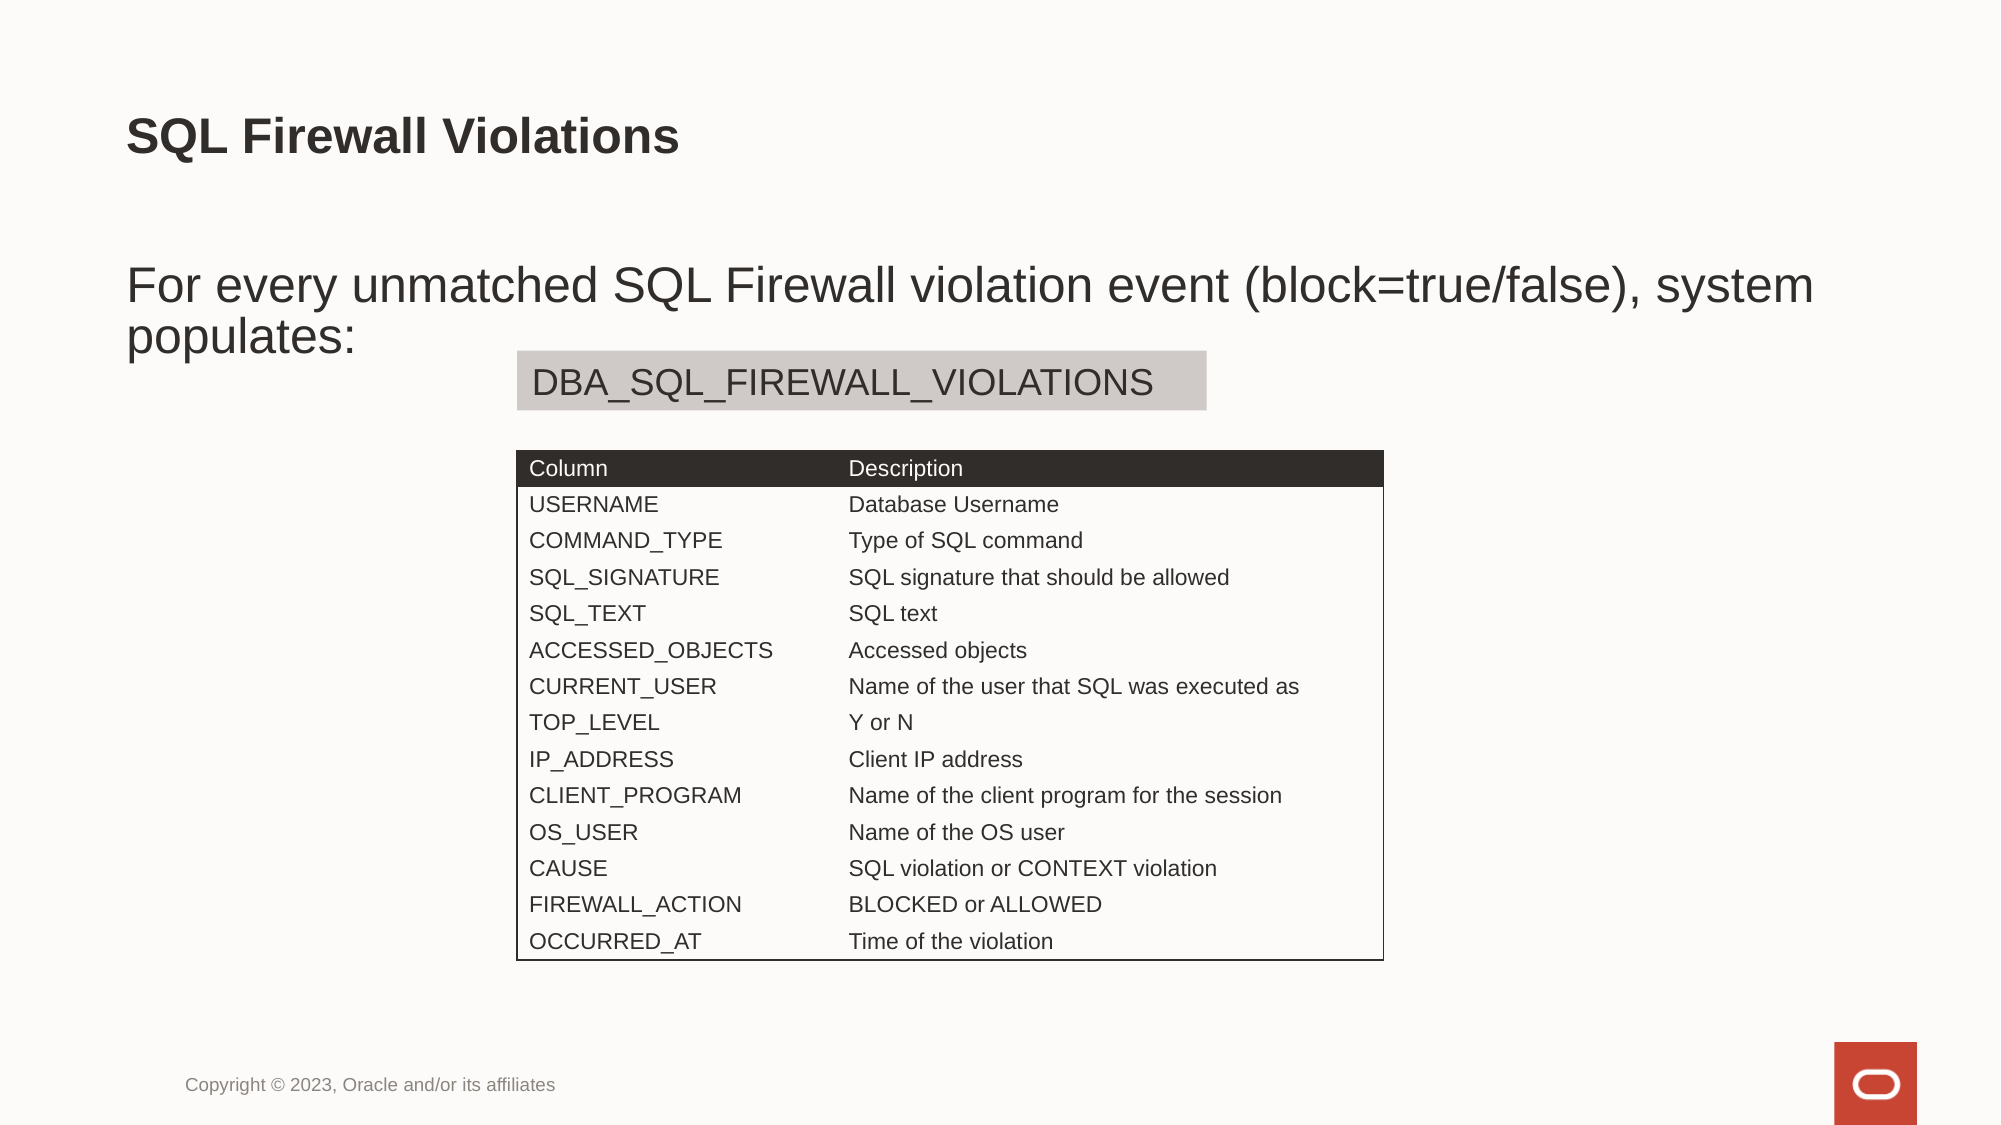

# SQL Firewall Violations
For every unmatched SQL Firewall violation event (block=true/false), system populates:

DBA_SQL_FIREWALL_VIOLATIONS
| Column | Description |
| --- | --- |
| USERNAME | Database Username |
| COMMAND\_TYPE | Type of SQL command |
| SQL\_SIGNATURE | SQL signature that should be allowed |
| SQL\_TEXT | SQL text |
| ACCESSED\_OBJECTS | Accessed objects |
| CURRENT\_USER | Name of the user that SQL was executed as |
| TOP\_LEVEL | Y or N |
| IP\_ADDRESS | Client IP address |
| CLIENT\_PROGRAM | Name of the client program for the session |
| OS\_USER | Name of the OS user |
| CAUSE | SQL violation or CONTEXT violation |
| FIREWALL\_ACTION | BLOCKED or ALLOWED |
| OCCURRED\_AT | Time of the violation |
Copyright © 2023, Oracle and/or its affiliates